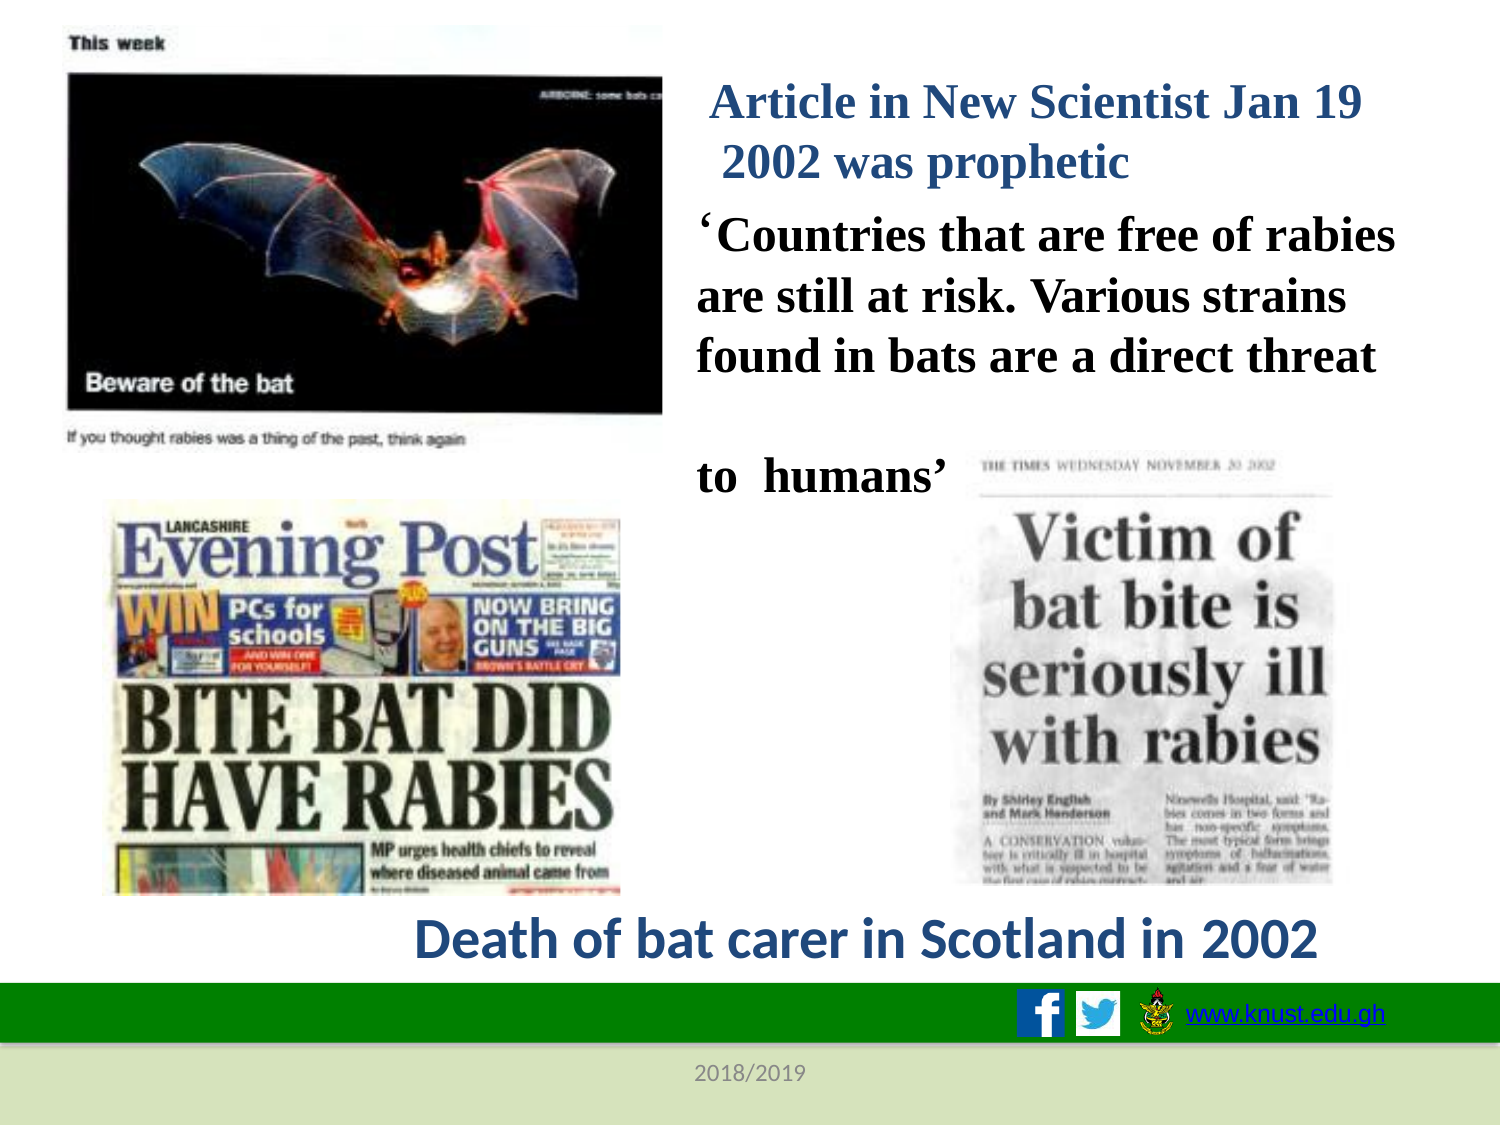

# Article in New Scientist Jan 19  2002 was prophetic
‘Countries that are free of rabies  are still at risk. Various strains  found in bats are a direct threat	to  humans’

Death of bat carer in Scotland in 2002

www.knust.edu.gh
2018/2019